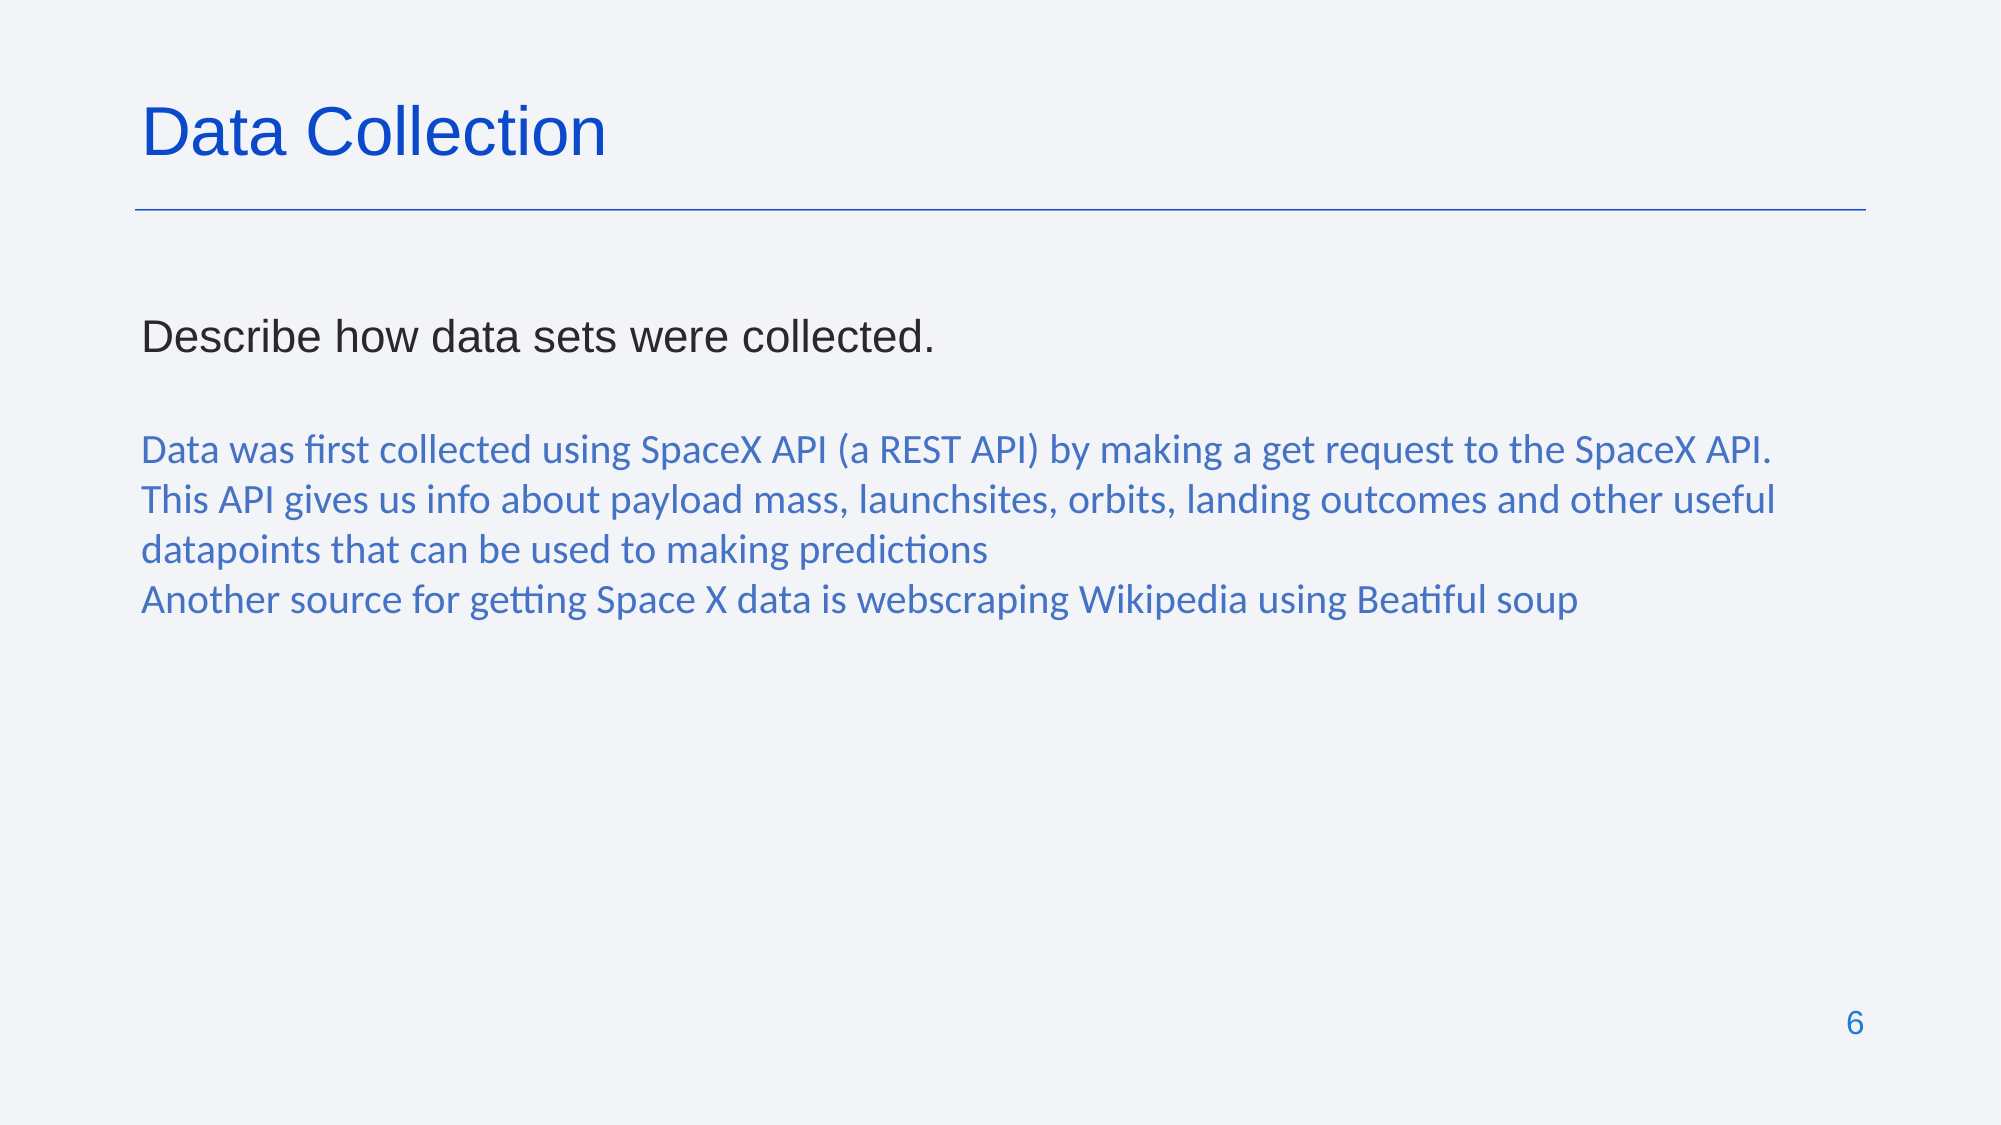

Data Collection
Describe how data sets were collected.

Data was first collected using SpaceX API (a REST API) by making a get request to the SpaceX API.
This API gives us info about payload mass, launchsites, orbits, landing outcomes and other useful datapoints that can be used to making predictions
Another source for getting Space X data is webscraping Wikipedia using Beatiful soup

6